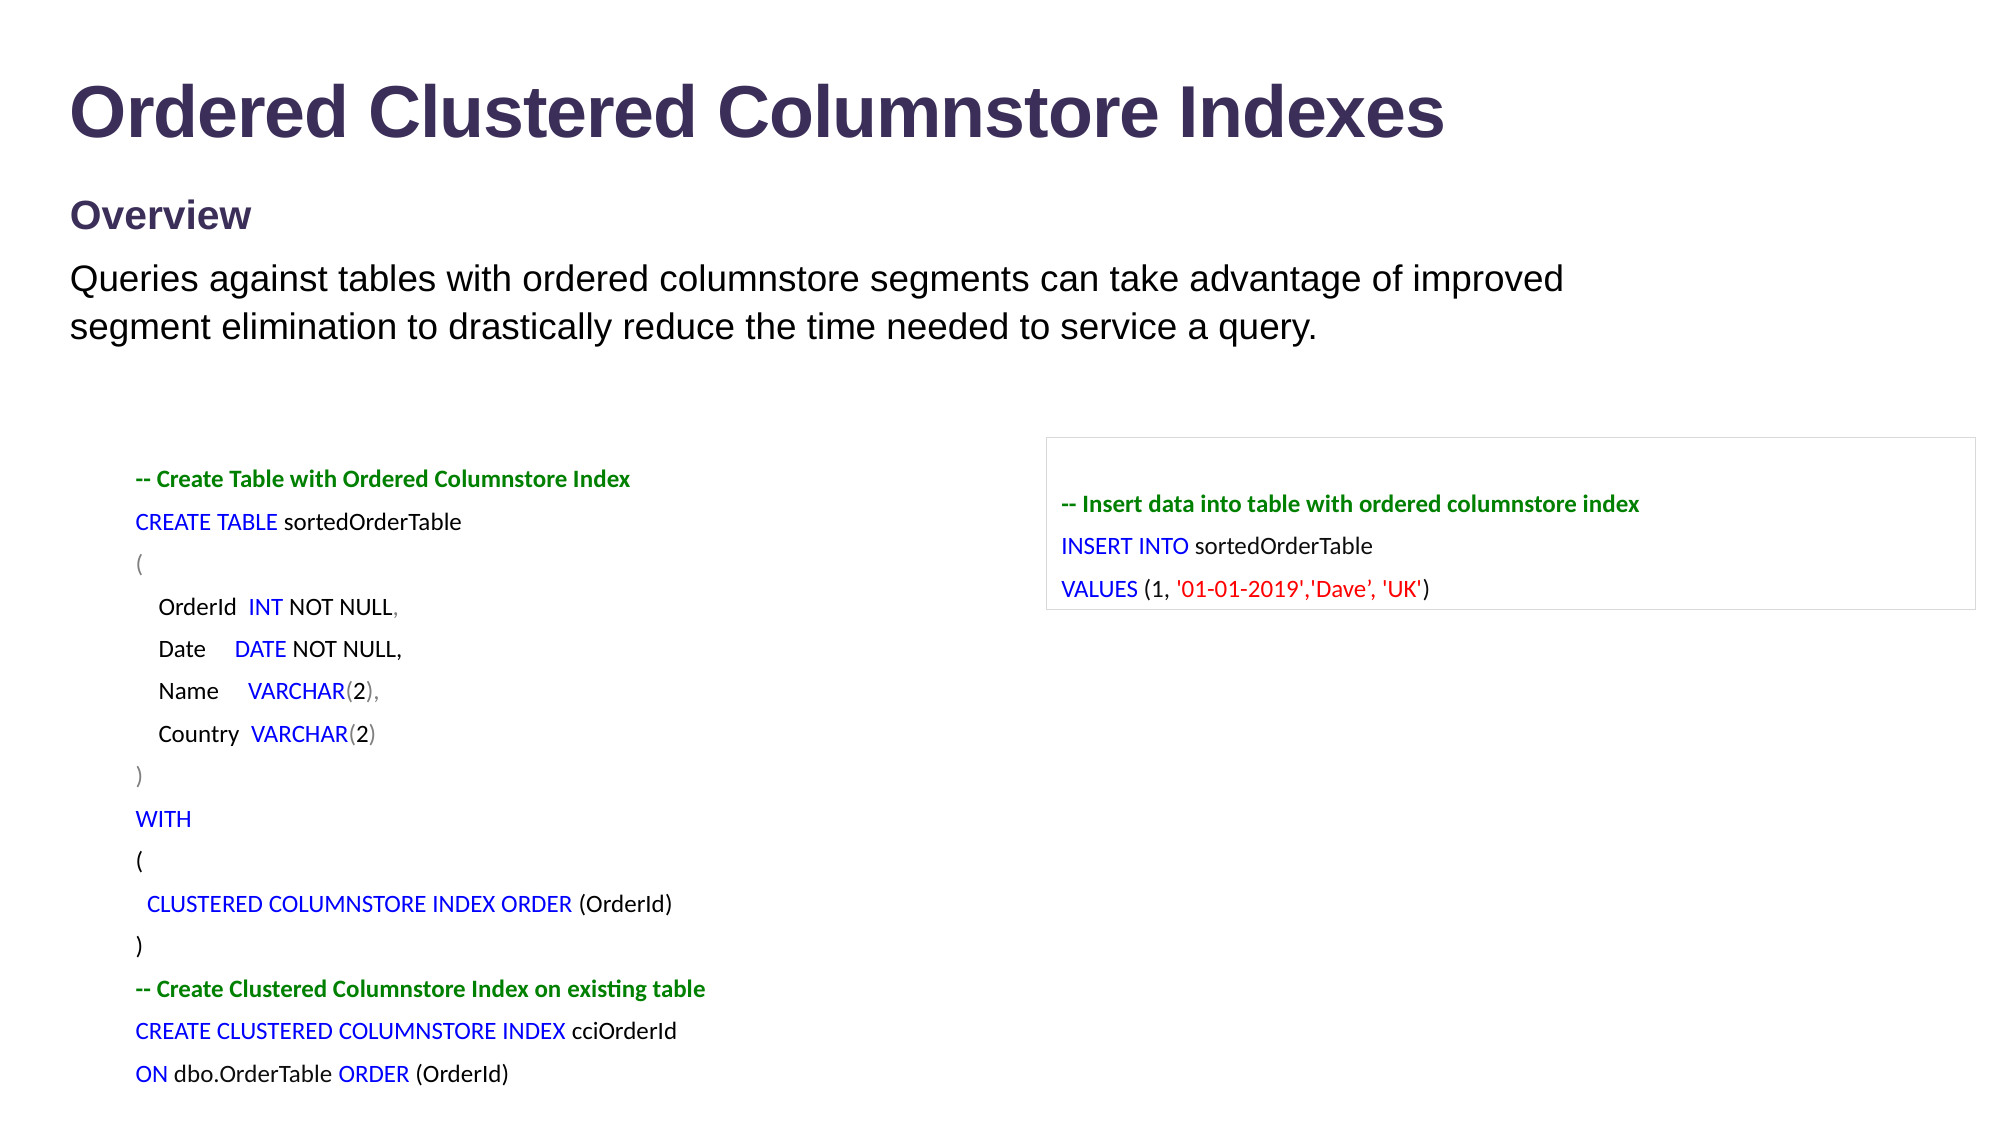

# Ordered Clustered Columnstore Indexes
Overview
Queries against tables with ordered columnstore segments can take advantage of improved segment elimination to drastically reduce the time needed to service a query.

-- Insert data into table with ordered columnstore index
INSERT INTO sortedOrderTable
VALUES (1, '01-01-2019','Dave’, 'UK')
-- Create Table with Ordered Columnstore Index
CREATE TABLE sortedOrderTable
(
    OrderId  INT NOT NULL,
    Date     DATE NOT NULL,
    Name     VARCHAR(2),
    Country  VARCHAR(2)
)
WITH
(
  CLUSTERED COLUMNSTORE INDEX ORDER (OrderId)
)
-- Create Clustered Columnstore Index on existing table
CREATE CLUSTERED COLUMNSTORE INDEX cciOrderId
ON dbo.OrderTable ORDER (OrderId)